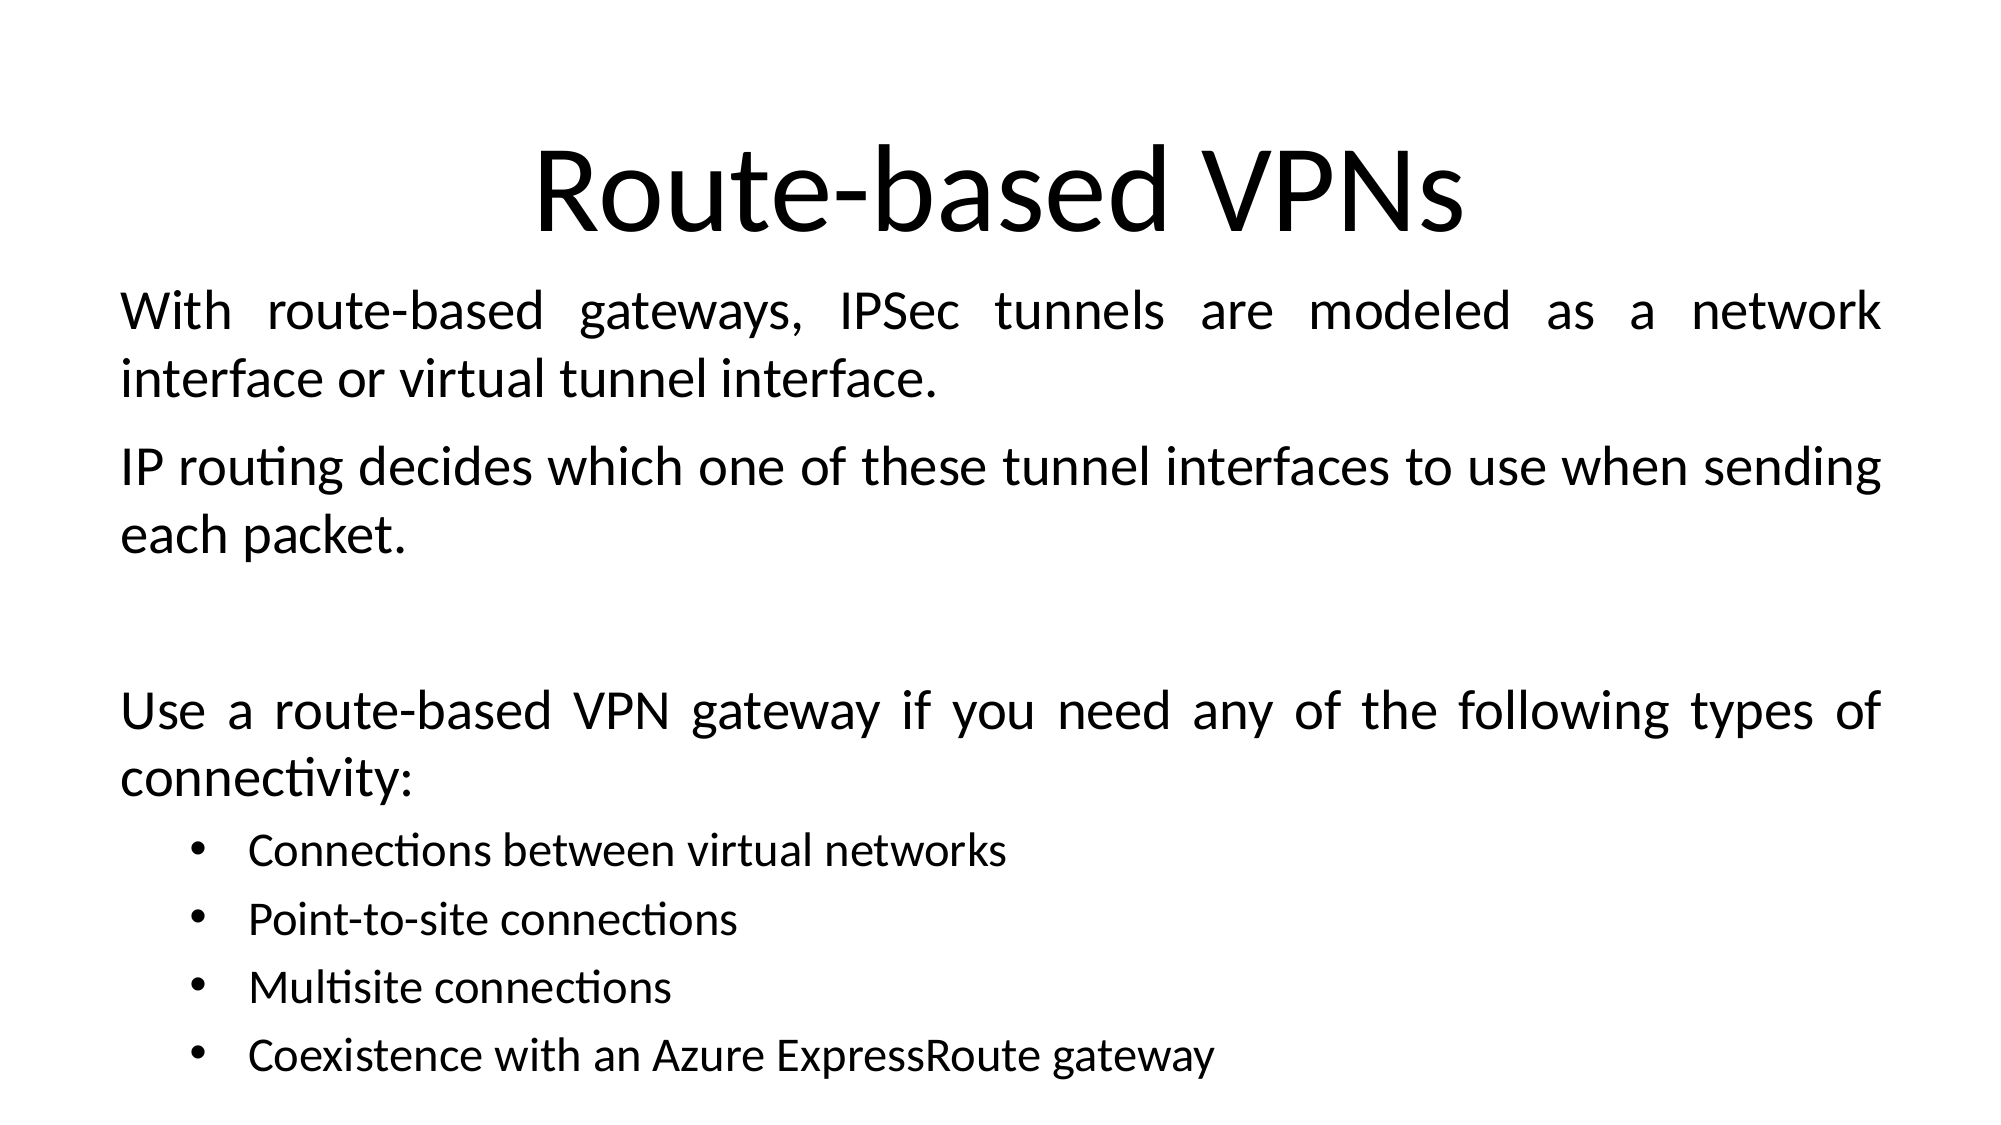

# Route-based VPNs
With route-based gateways, IPSec tunnels are modeled as a network interface or virtual tunnel interface.
IP routing decides which one of these tunnel interfaces to use when sending each packet.

Use a route-based VPN gateway if you need any of the following types of connectivity:
Connections between virtual networks
Point-to-site connections
Multisite connections
Coexistence with an Azure ExpressRoute gateway